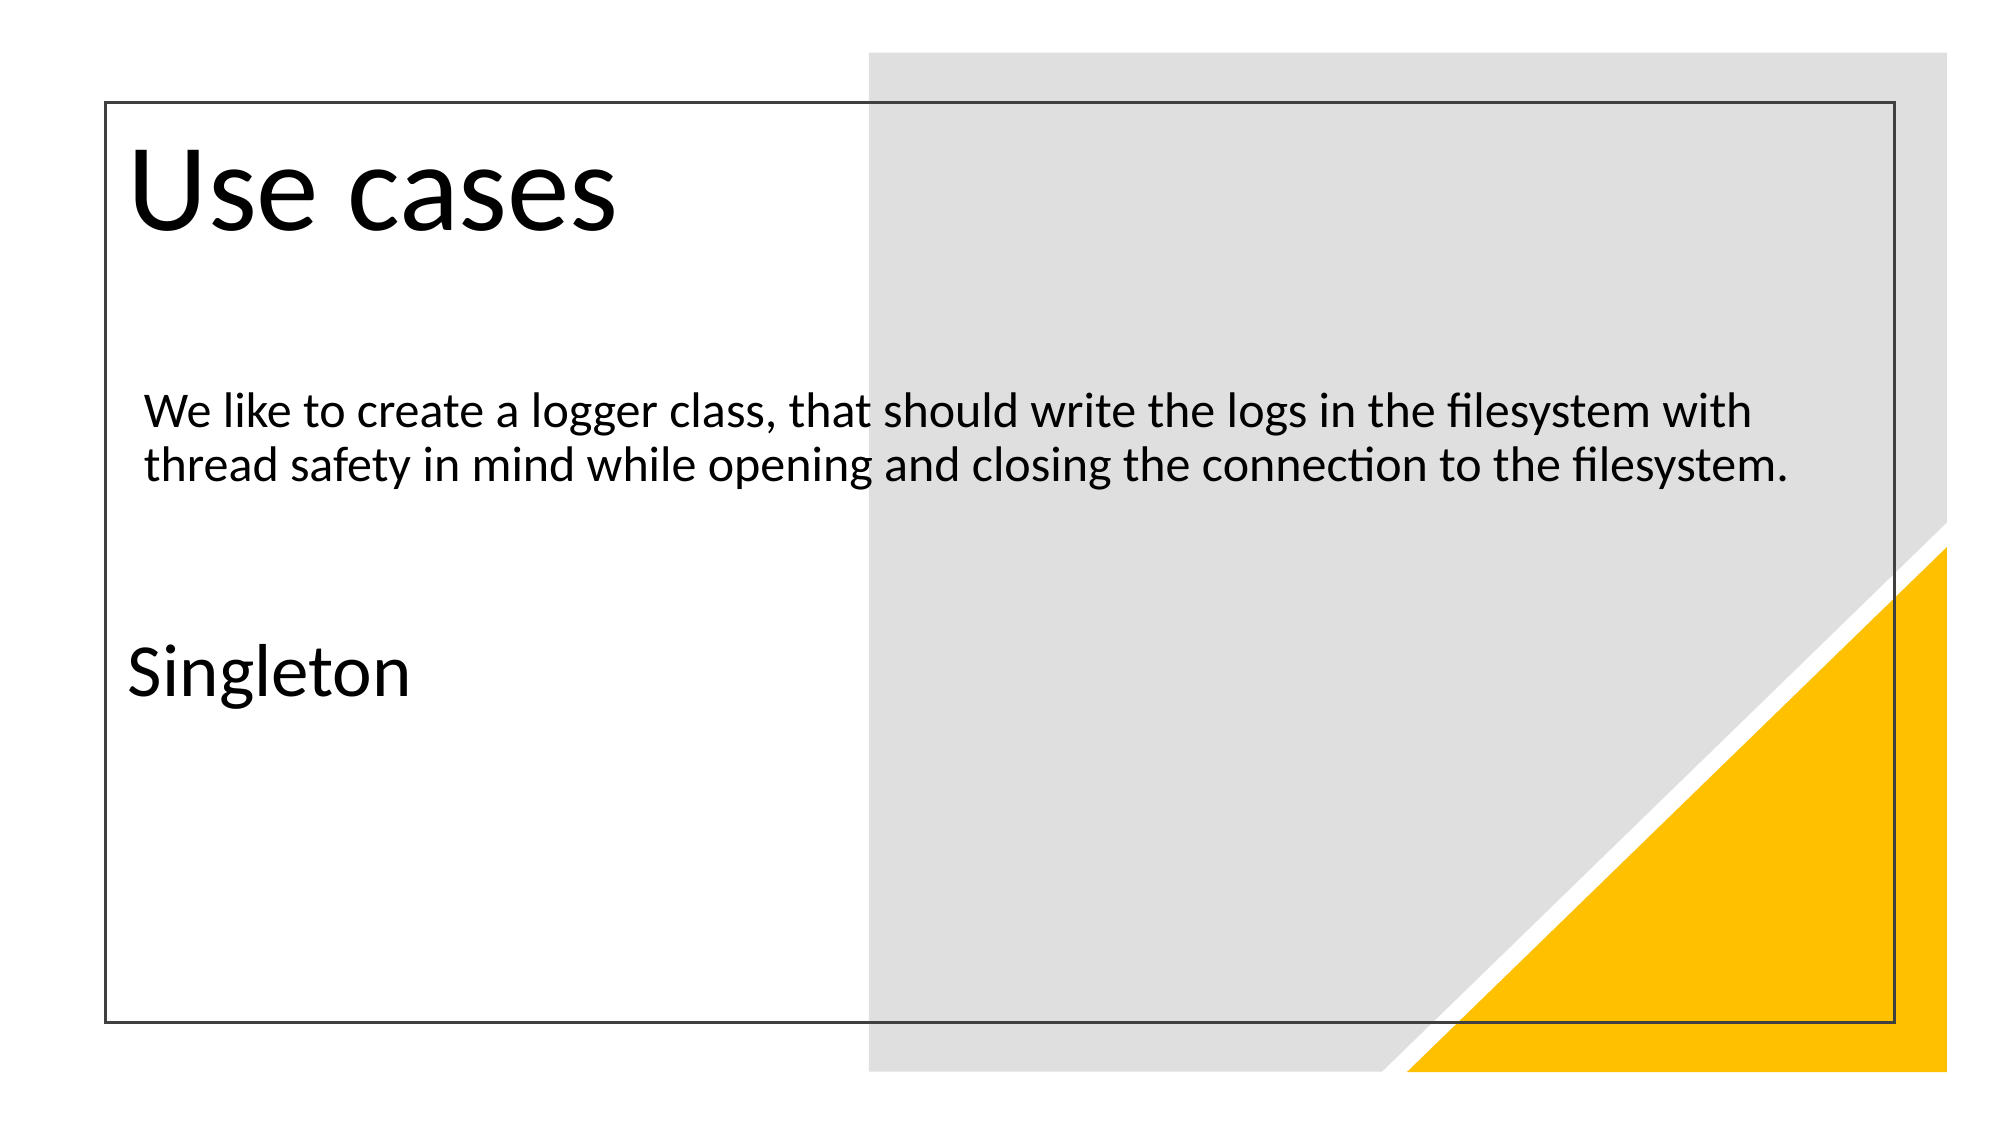

# Use cases

We like to create a logger class, that should write the logs in the filesystem with thread safety in mind while opening and closing the connection to the filesystem.

Singleton